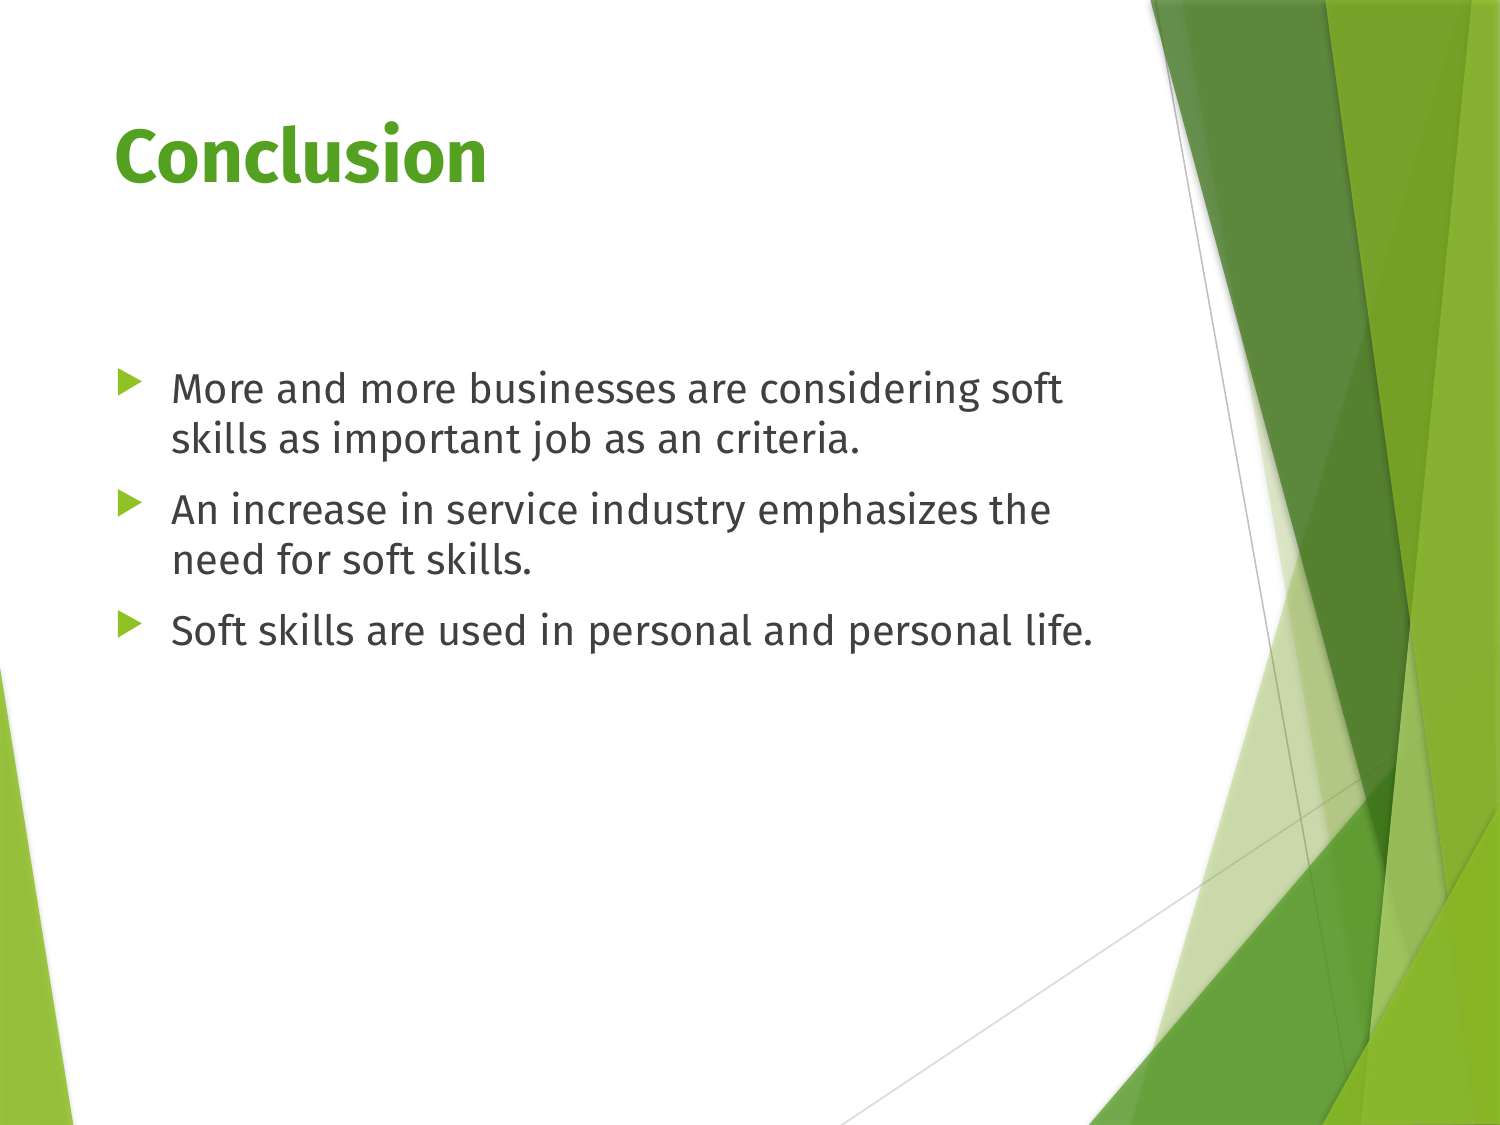

# Conclusion
More and more businesses are considering soft skills as important job as an criteria.
An increase in service industry emphasizes the need for soft skills.
Soft skills are used in personal and personal life.